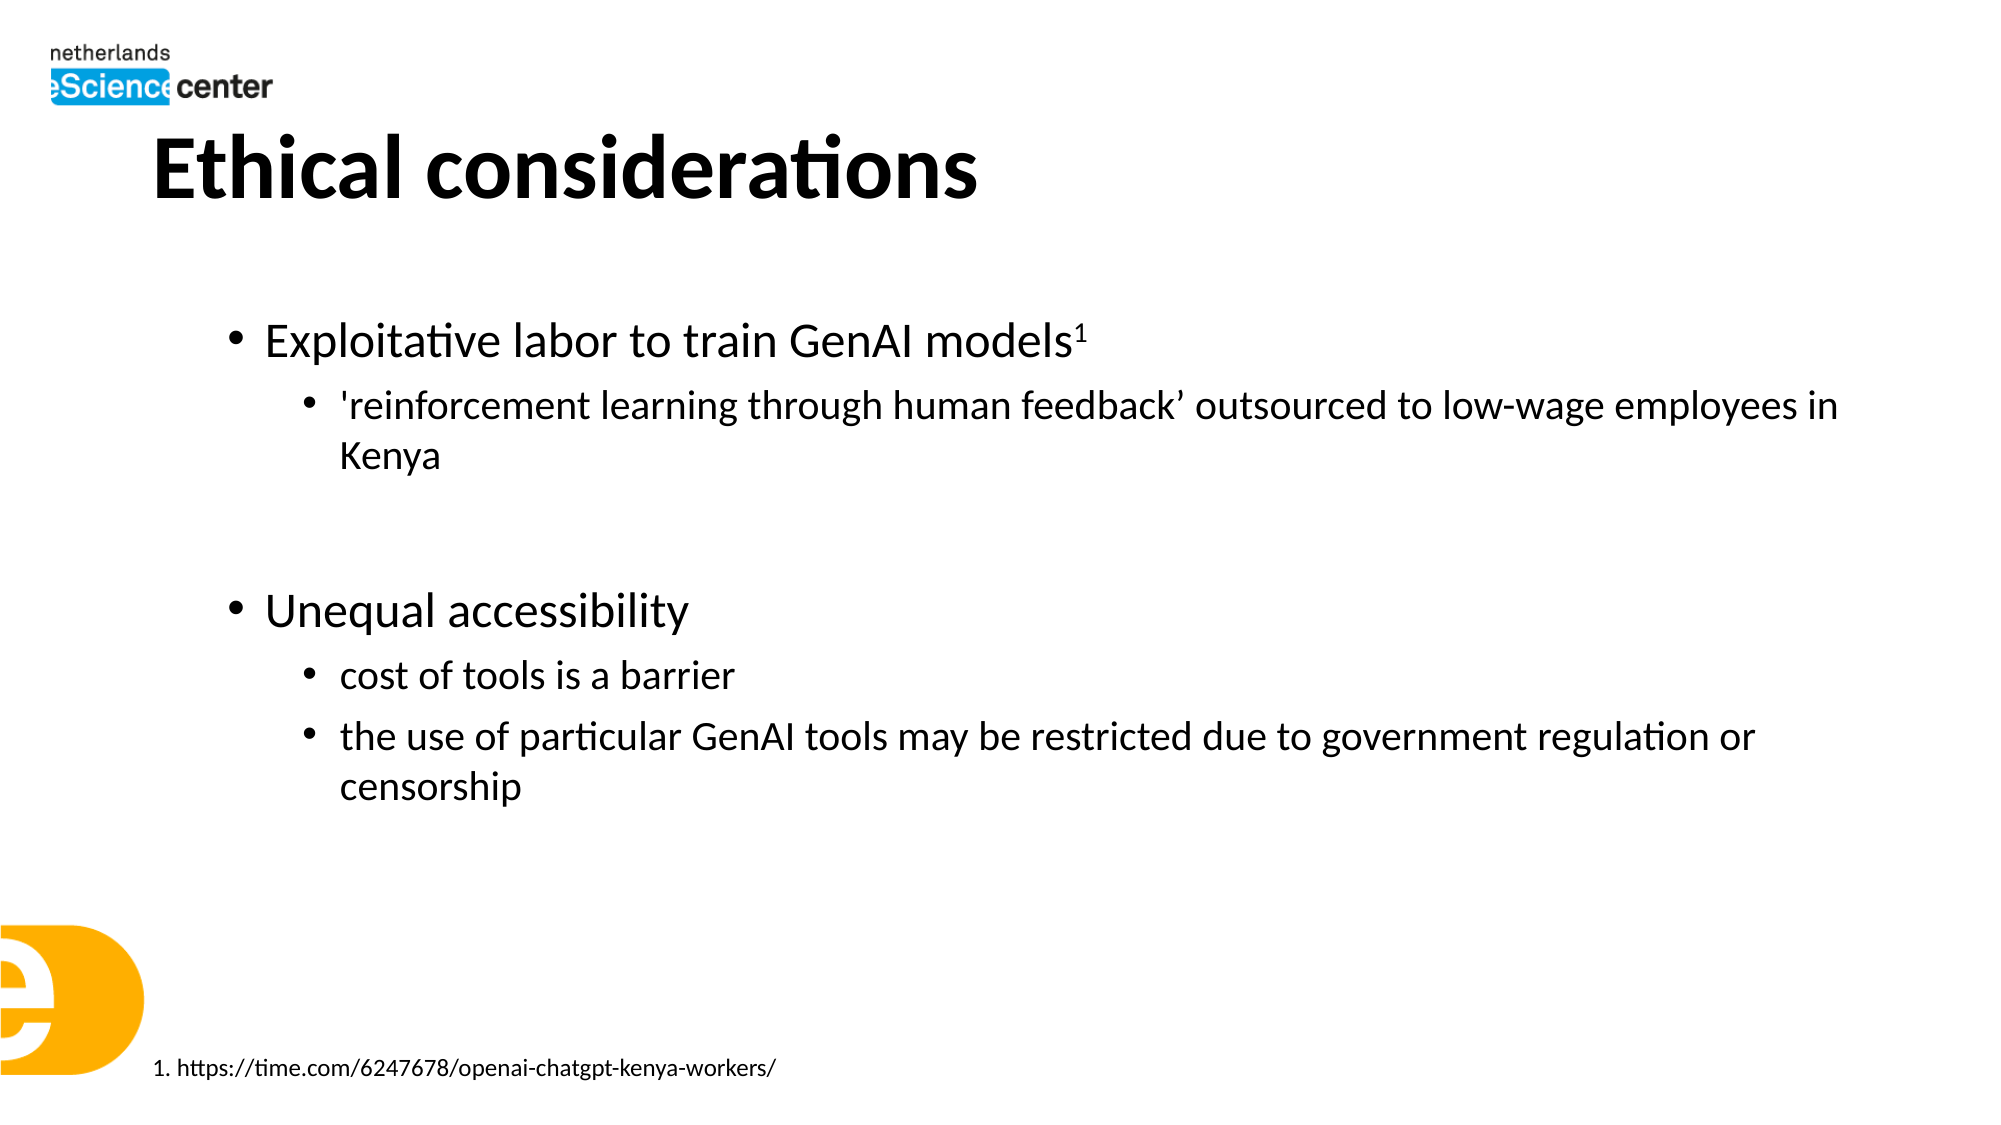

# Ethical considerations
Exploitative labor to train GenAI models1
'reinforcement learning through human feedback’ outsourced to low-wage employees in Kenya

Unequal accessibility
cost of tools is a barrier
the use of particular GenAI tools may be restricted due to government regulation or censorship

1. https://time.com/6247678/openai-chatgpt-kenya-workers/